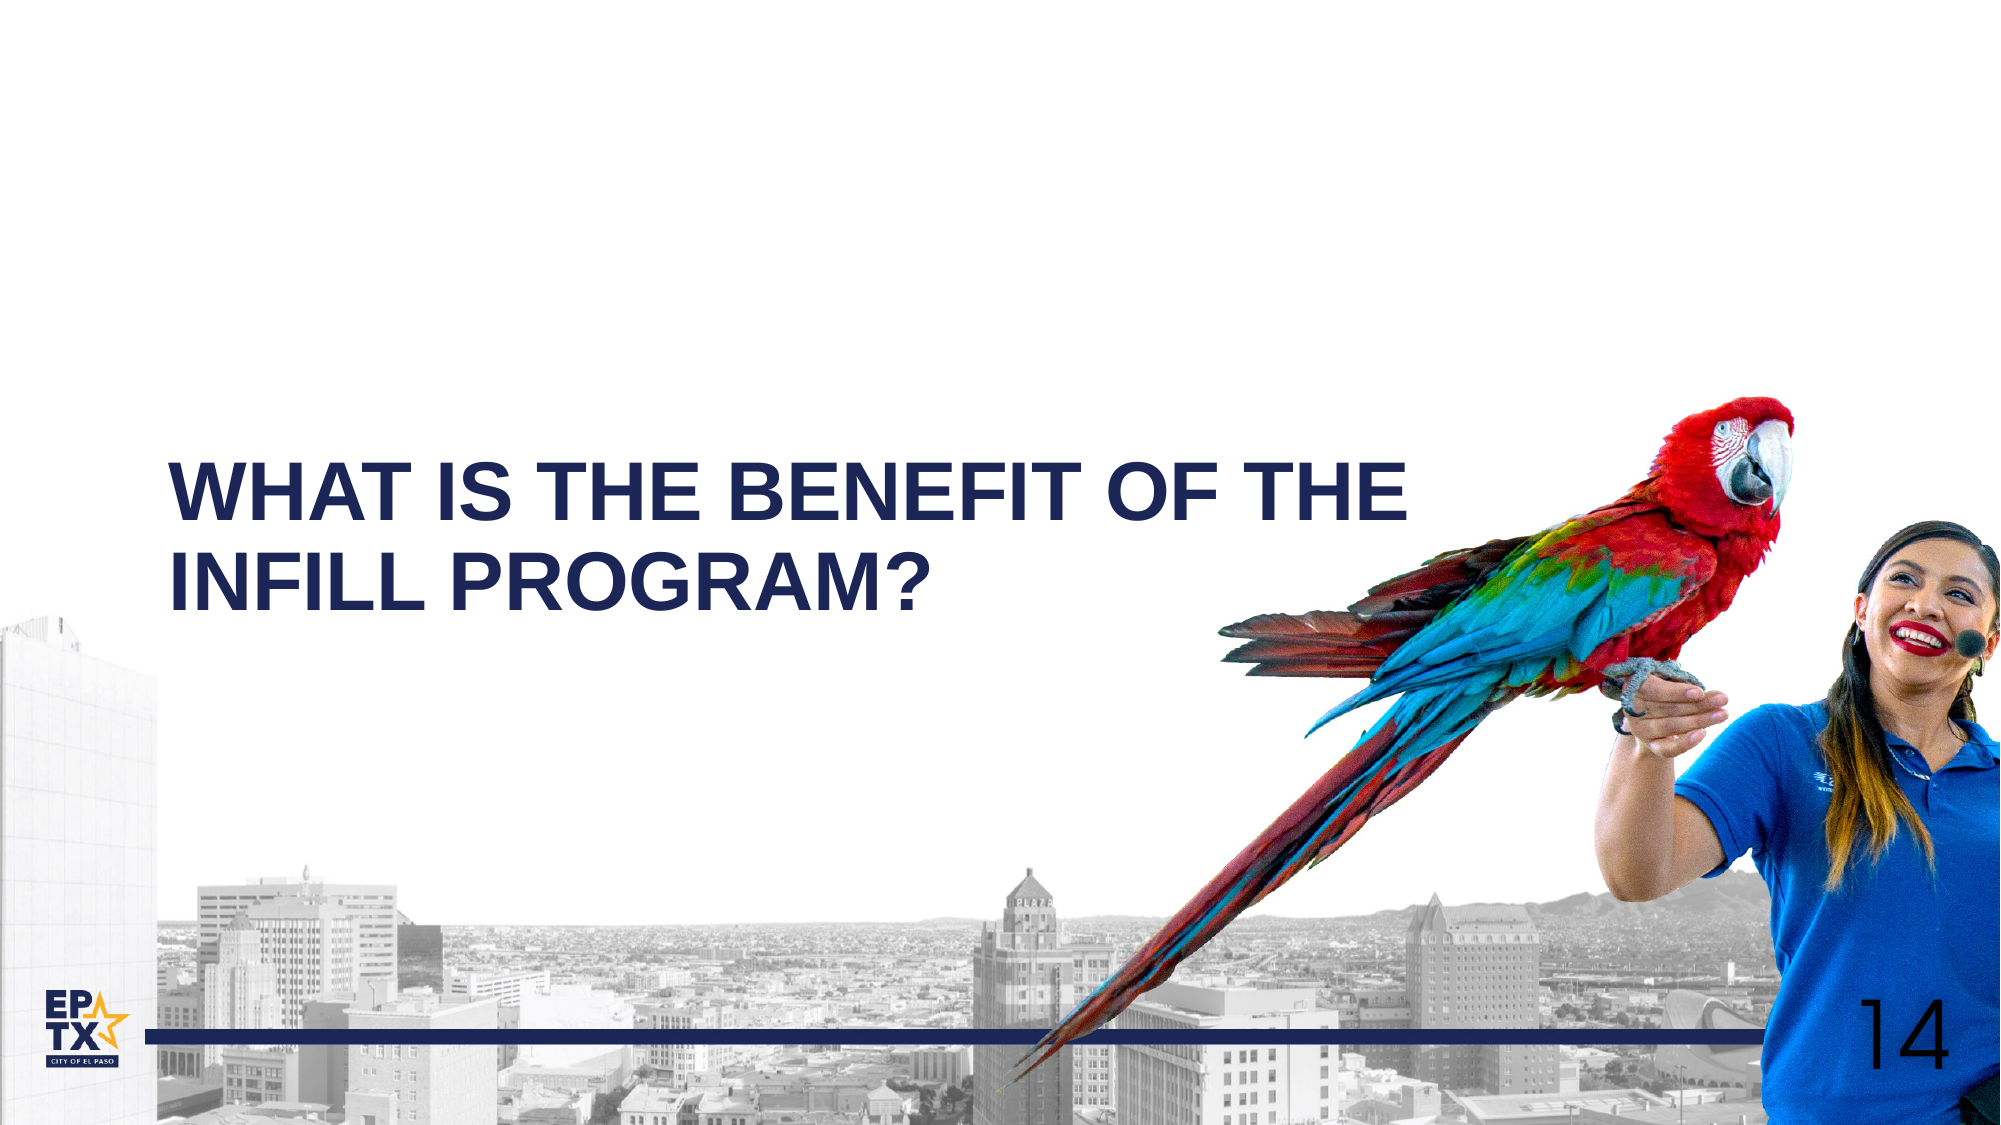

What is the benefit of the infill program?
14